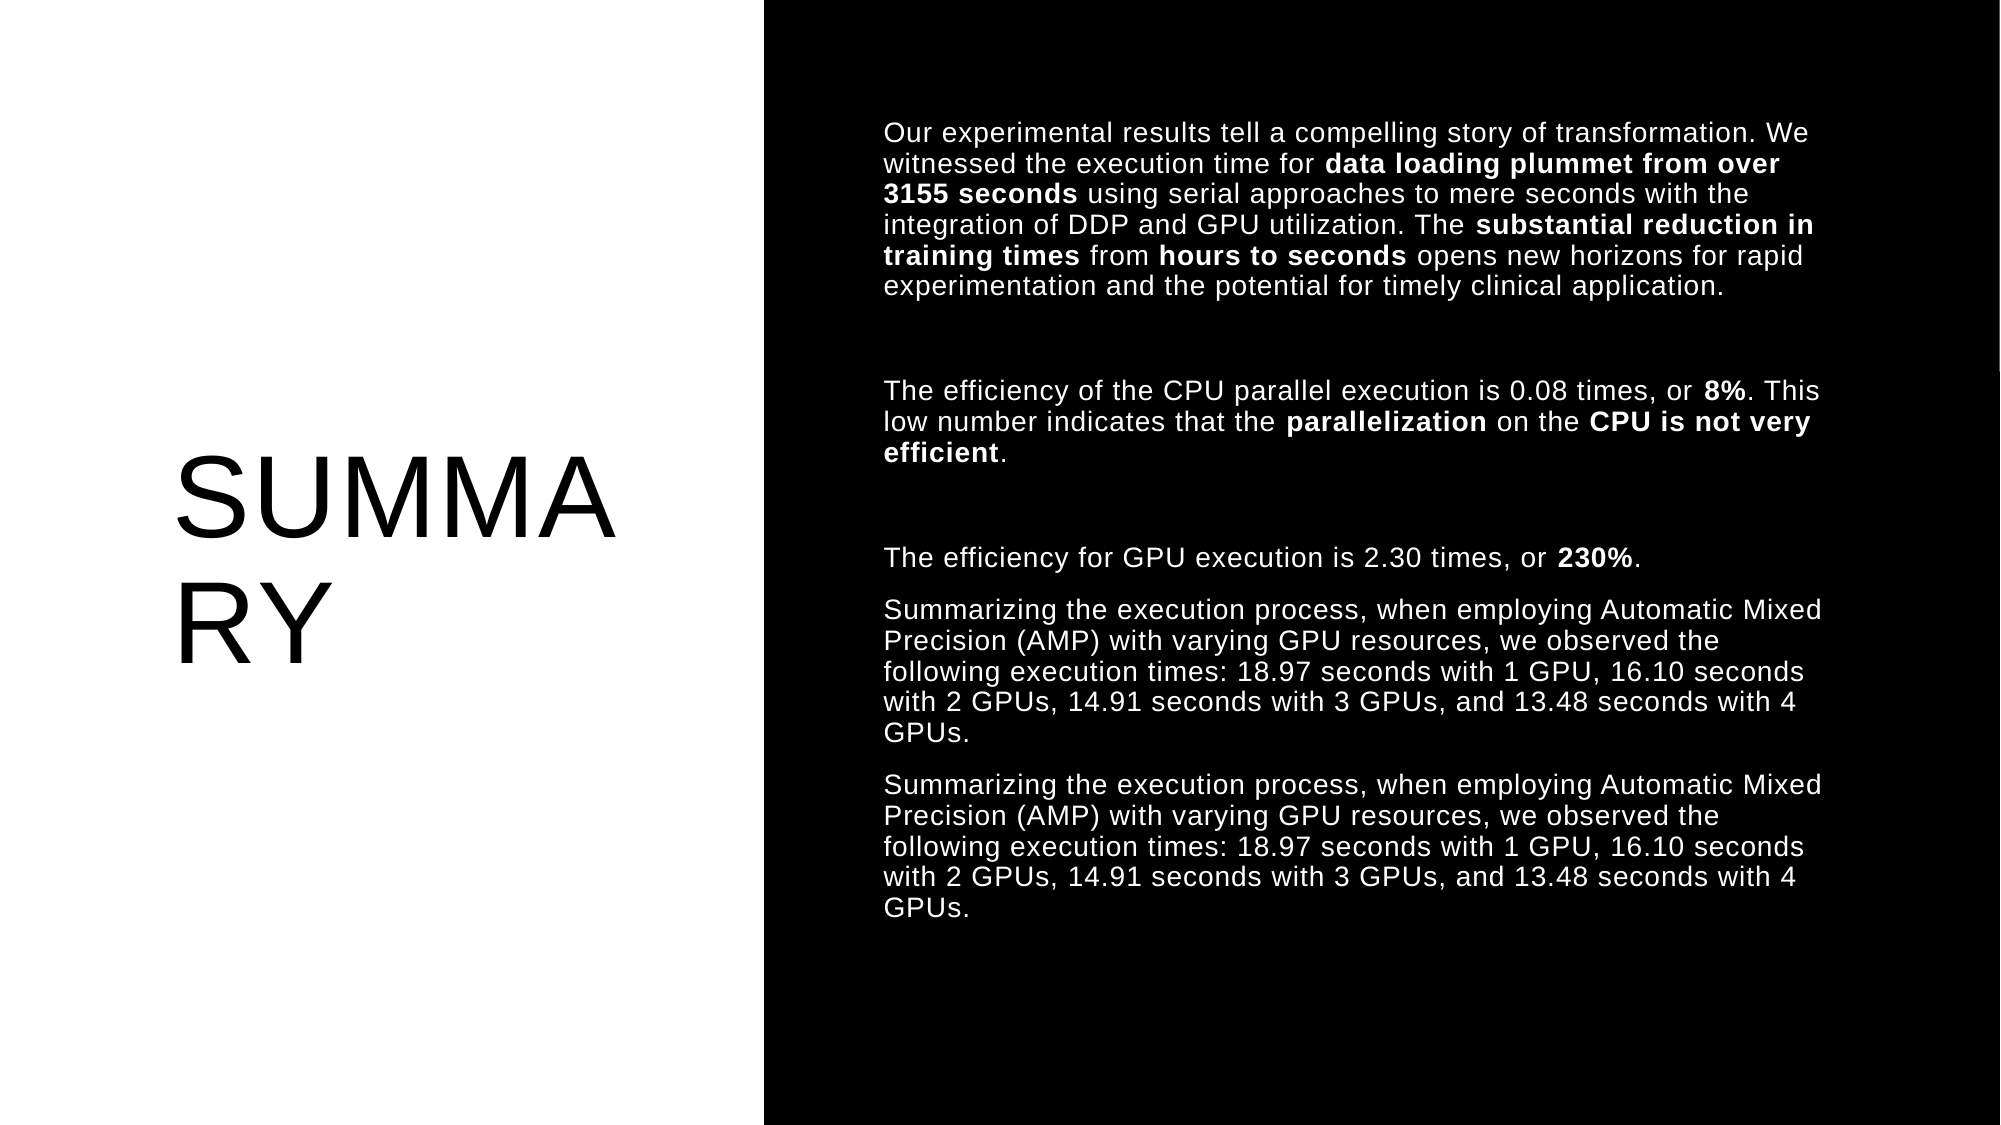

# SUMMARY
Our experimental results tell a compelling story of transformation. We witnessed the execution time for data loading plummet from over 3155 seconds using serial approaches to mere seconds with the integration of DDP and GPU utilization. The substantial reduction in training times from hours to seconds opens new horizons for rapid experimentation and the potential for timely clinical application.

The efficiency of the CPU parallel execution is 0.08 times, or 8%. This low number indicates that the parallelization on the CPU is not very efficient.

The efficiency for GPU execution is 2.30 times, or 230%.
Summarizing the execution process, when employing Automatic Mixed Precision (AMP) with varying GPU resources, we observed the following execution times: 18.97 seconds with 1 GPU, 16.10 seconds with 2 GPUs, 14.91 seconds with 3 GPUs, and 13.48 seconds with 4 GPUs.
Summarizing the execution process, when employing Automatic Mixed Precision (AMP) with varying GPU resources, we observed the following execution times: 18.97 seconds with 1 GPU, 16.10 seconds with 2 GPUs, 14.91 seconds with 3 GPUs, and 13.48 seconds with 4 GPUs.